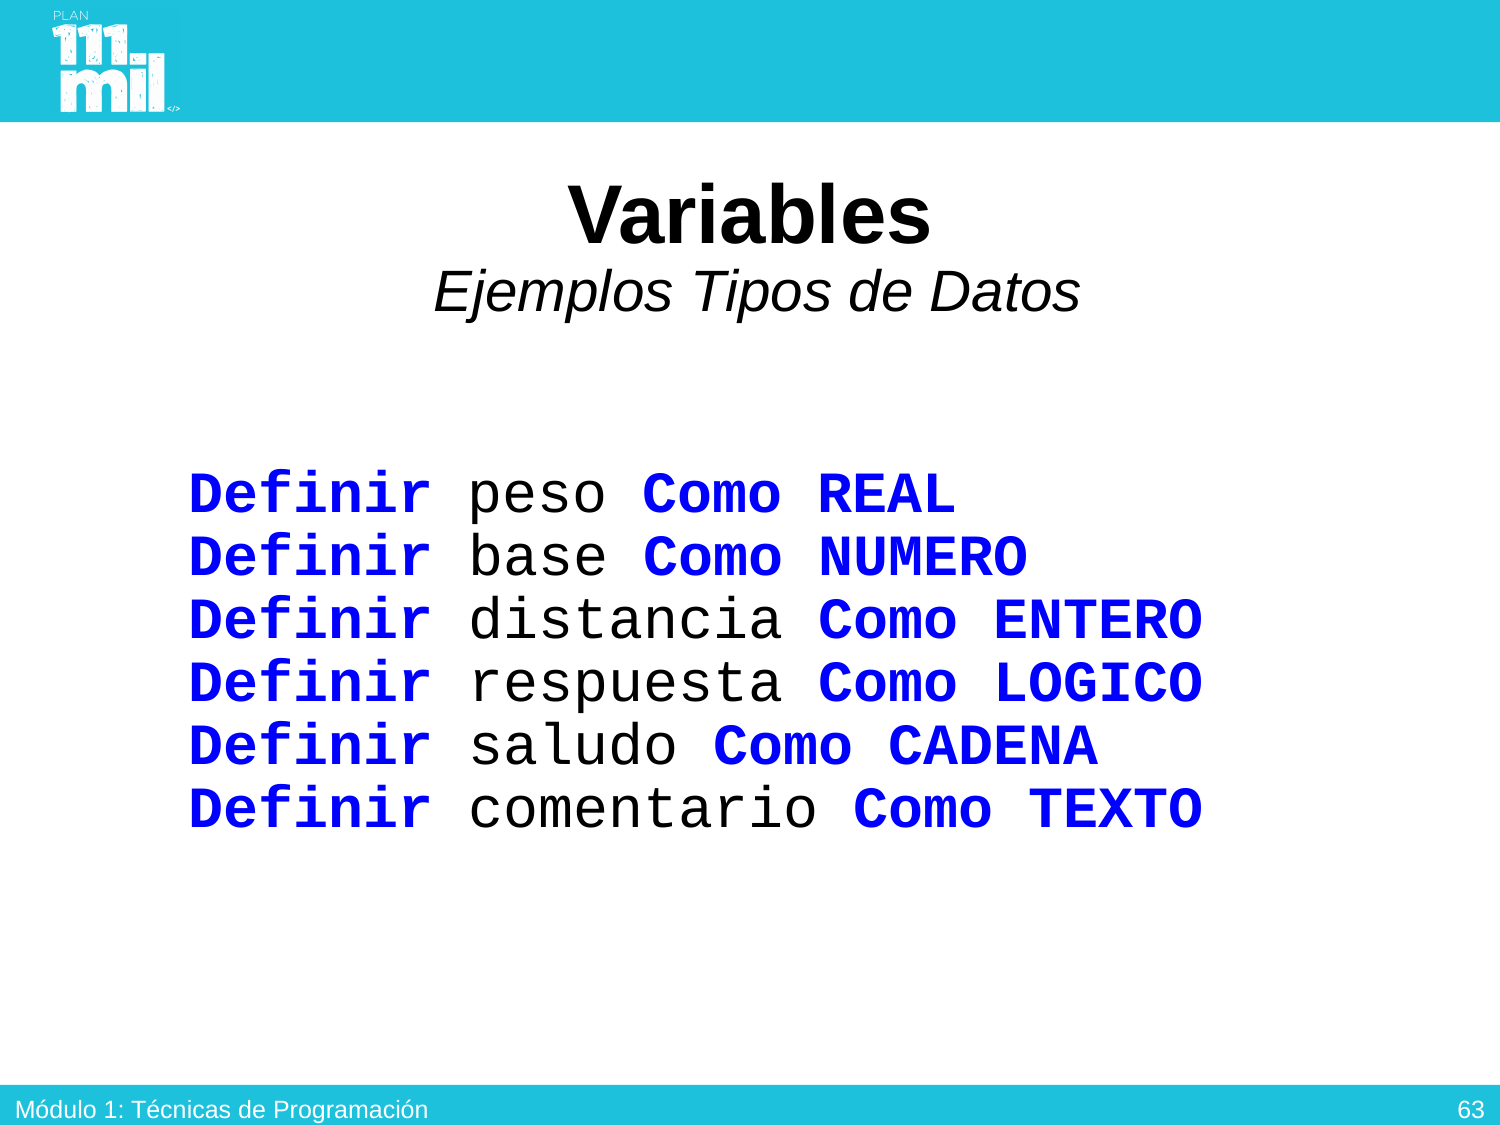

# Variables Ejemplos Tipos de Datos
Definir peso Como REAL
Definir base Como NUMERO
Definir distancia Como ENTERO
Definir respuesta Como LOGICO
Definir saludo Como CADENA
Definir comentario Como TEXTO
63
Módulo 1: Técnicas de Programación